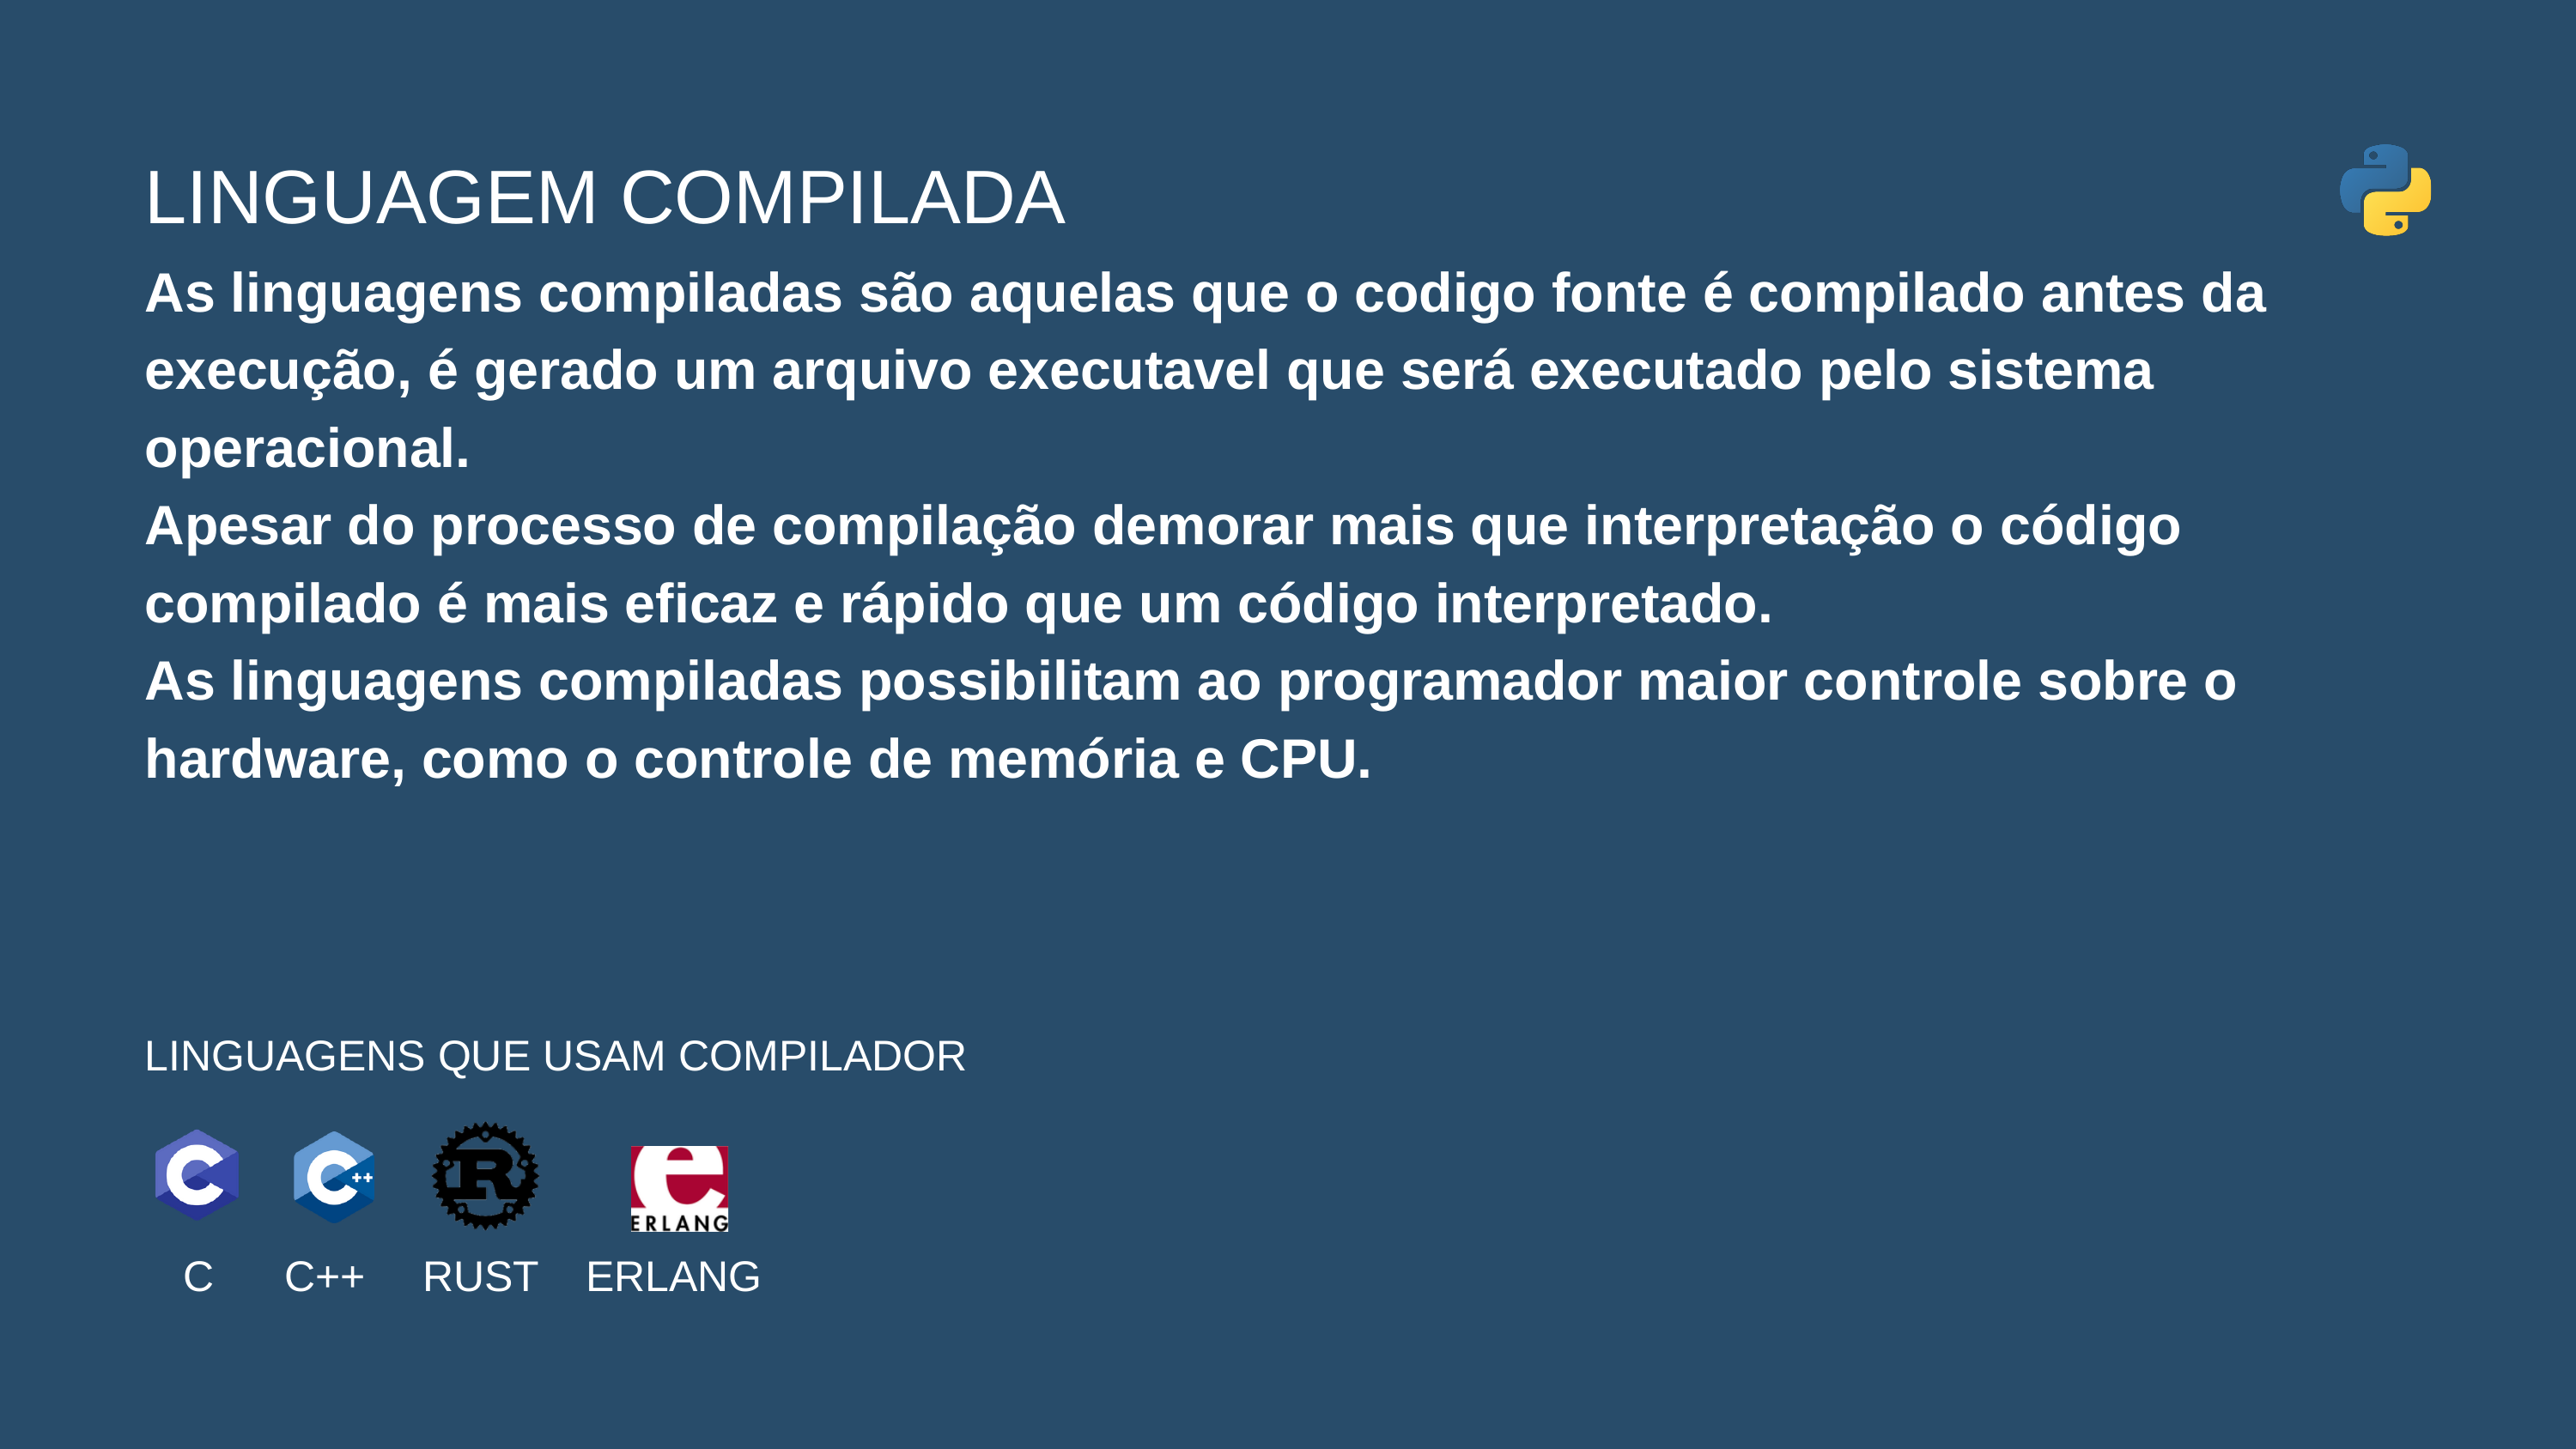

LINGUAGEM COMPILADA

As linguagens compiladas são aquelas que o codigo fonte é compilado antes da execução, é gerado um arquivo executavel que será executado pelo sistema operacional.
Apesar do processo de compilação demorar mais que interpretação o código compilado é mais eficaz e rápido que um código interpretado.
As linguagens compiladas possibilitam ao programador maior controle sobre o hardware, como o controle de memória e CPU.
LINGUAGENS QUE USAM COMPILADOR

C
C++
RUST
ERLANG